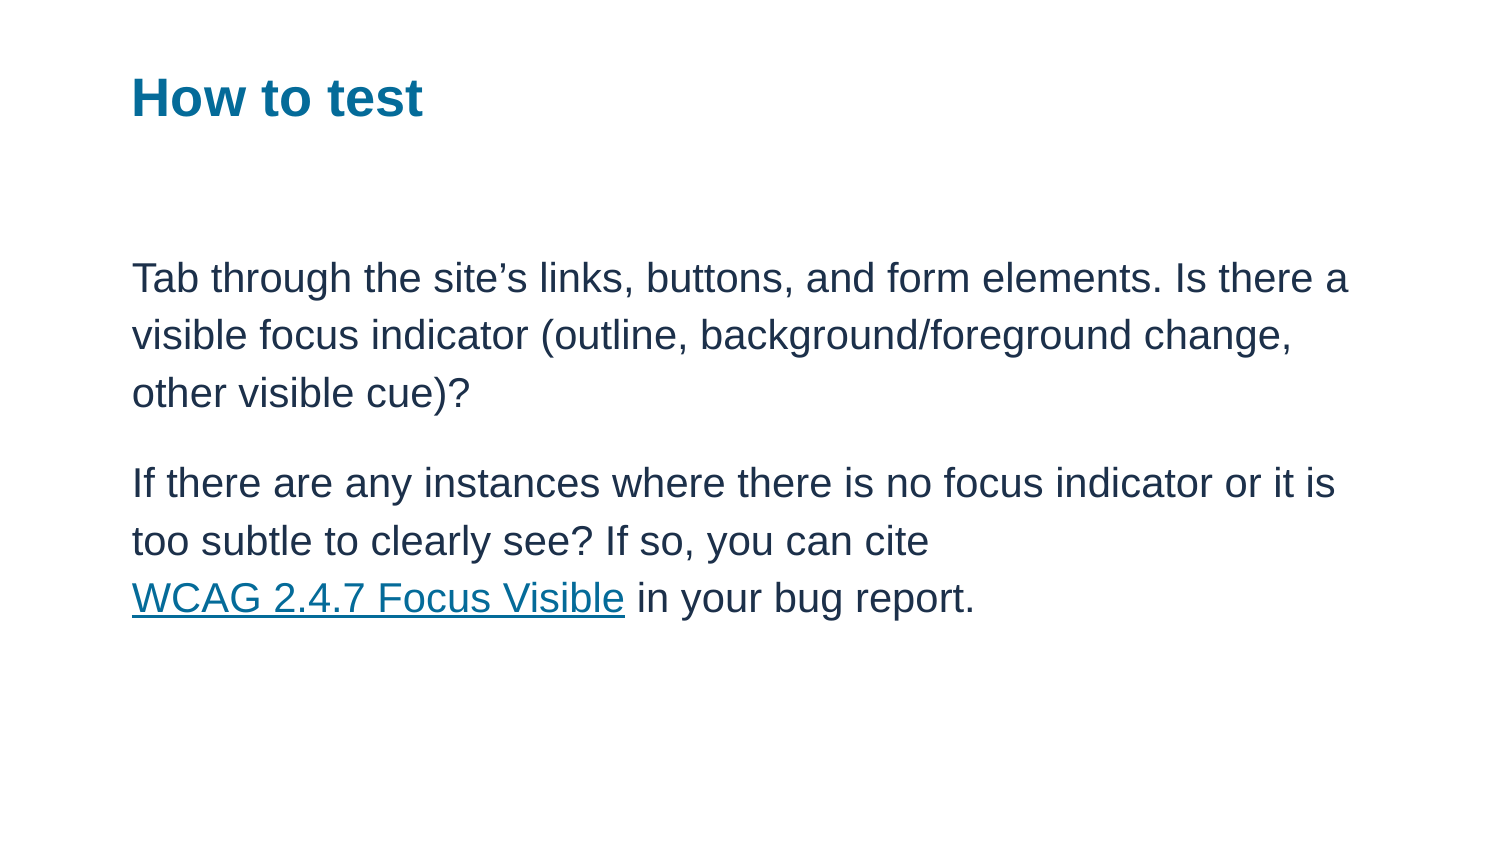

# How to test
Tab through the site’s links, buttons, and form elements. Is there a visible focus indicator (outline, background/foreground change, other visible cue)?
If there are any instances where there is no focus indicator or it is too subtle to clearly see? If so, you can cite WCAG 2.4.7 Focus Visible in your bug report.